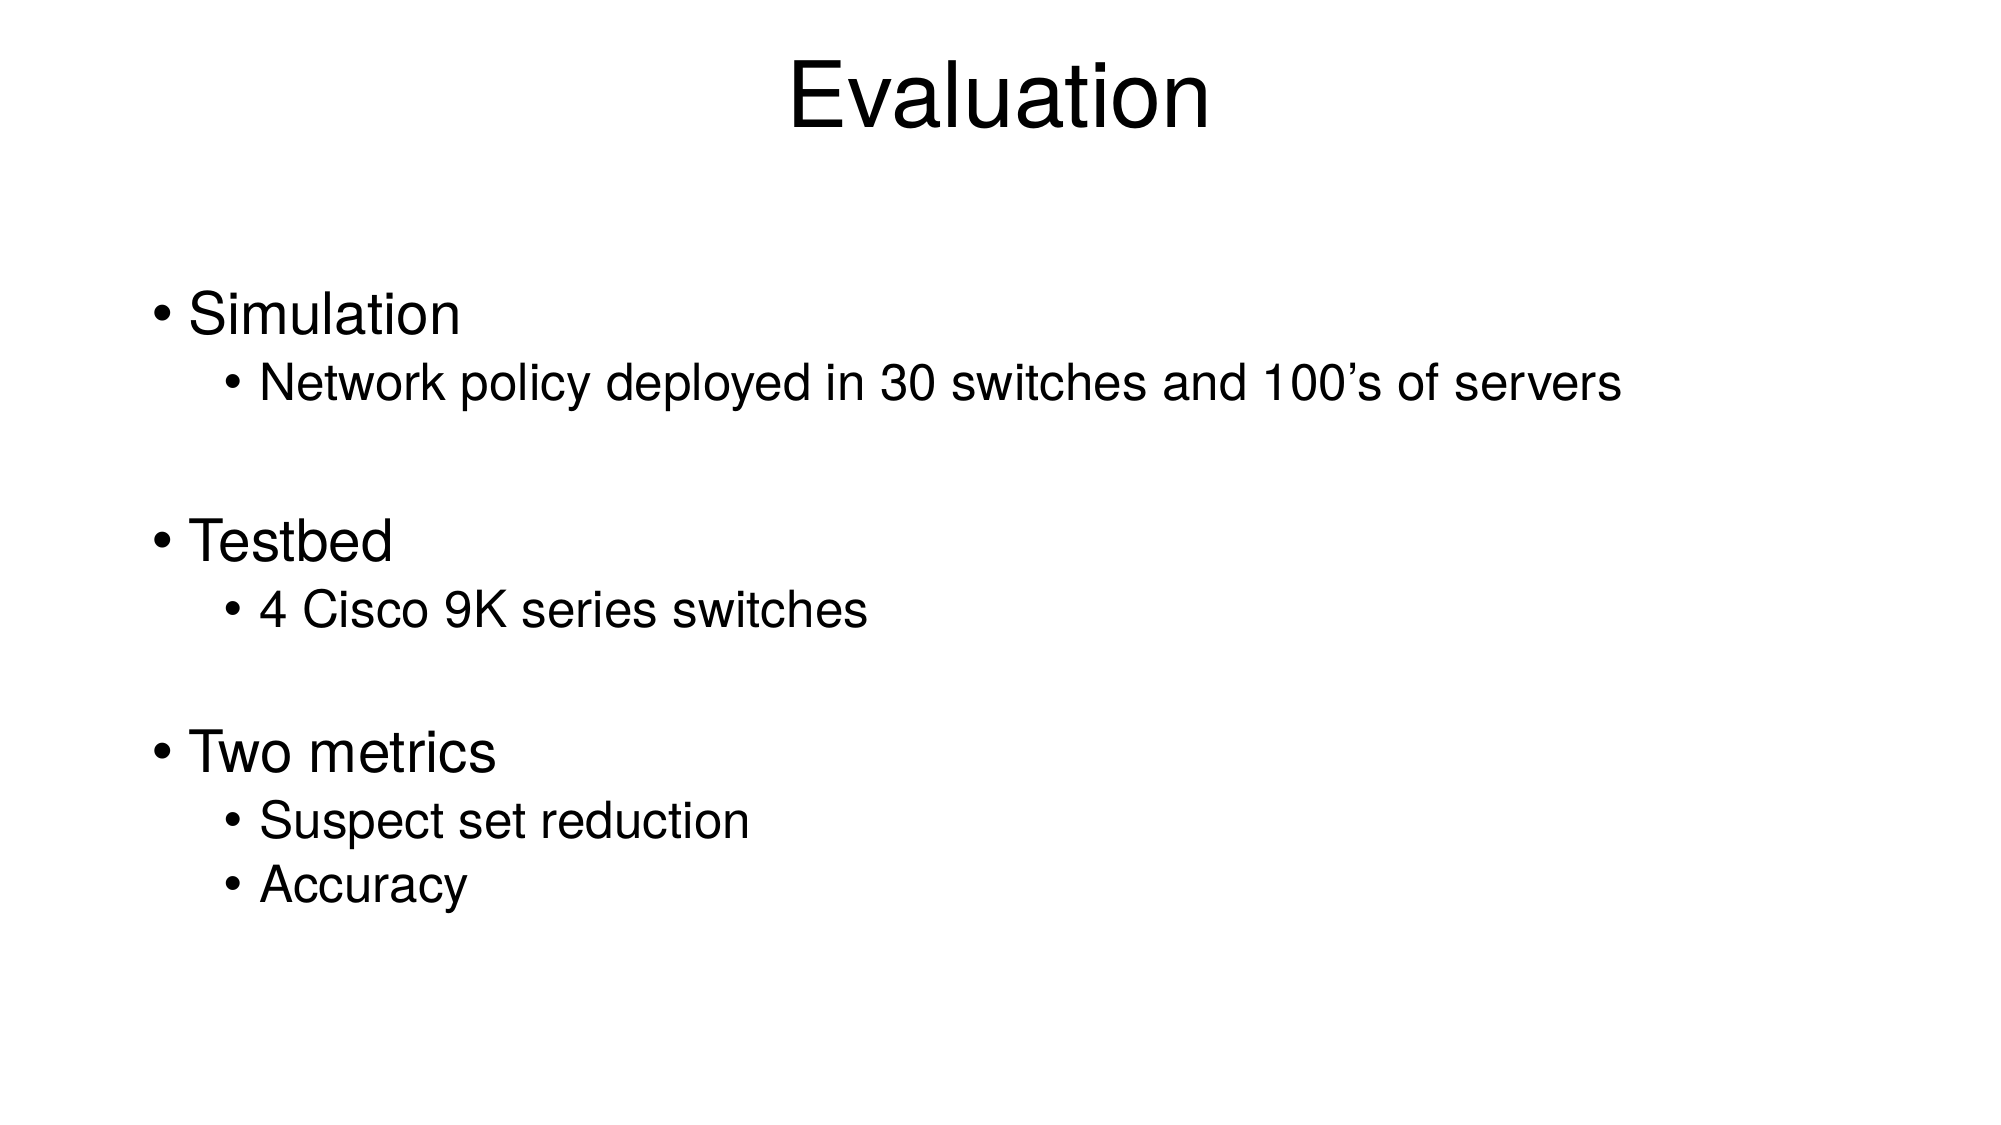

# Evaluation

Simulation
Network policy deployed in 30 switches and 100’s of servers

Testbed
4 Cisco 9K series switches

Two metrics
Suspect set reduction
Accuracy